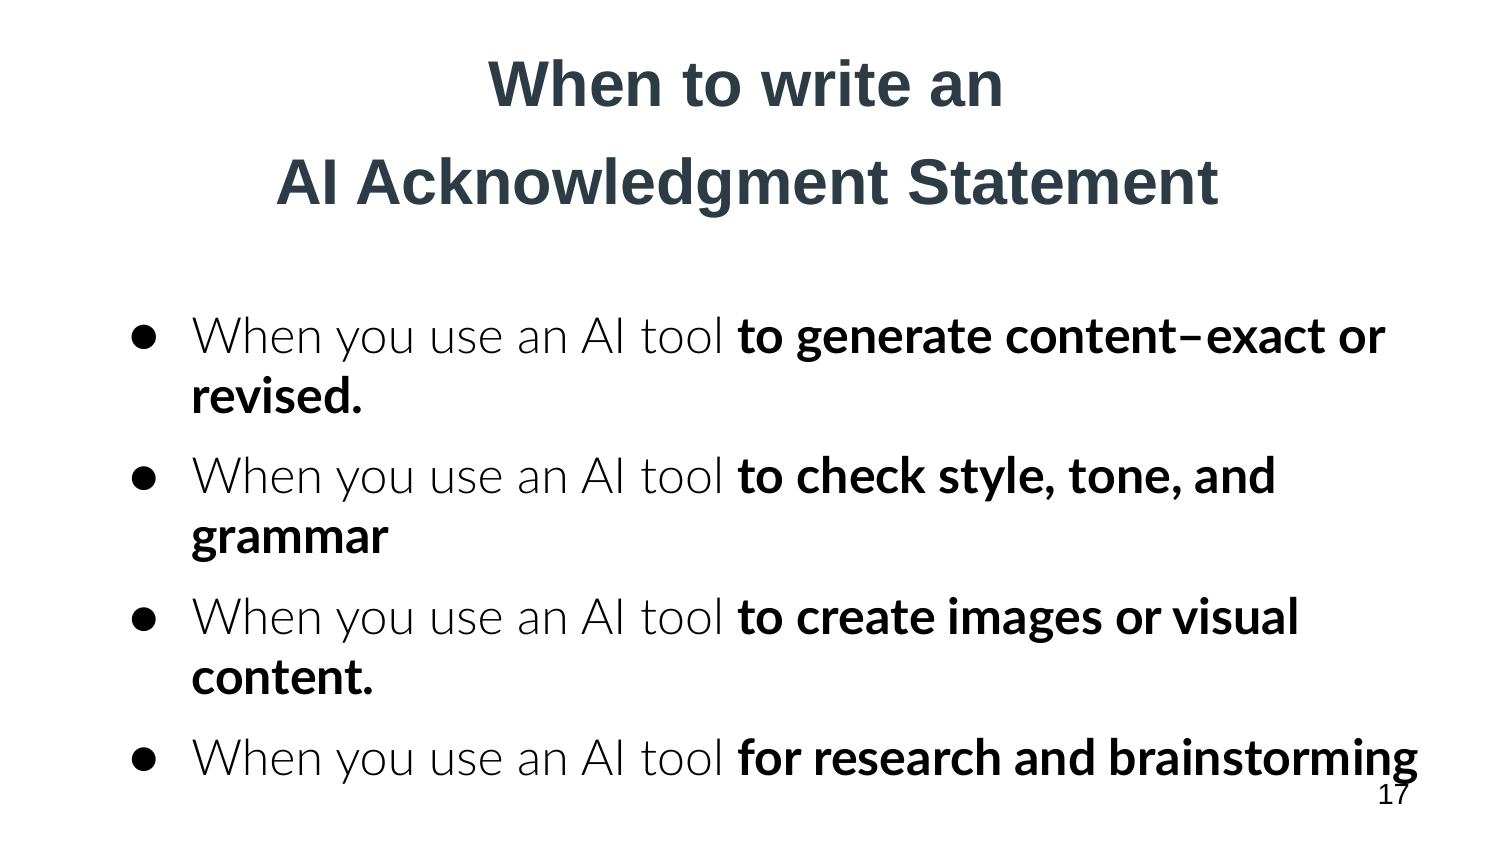

When to write an
 AI Acknowledgment Statement
When you use an AI tool to generate content–exact or revised.
When you use an AI tool to check style, tone, and grammar
When you use an AI tool to create images or visual content.
When you use an AI tool for research and brainstorming
17